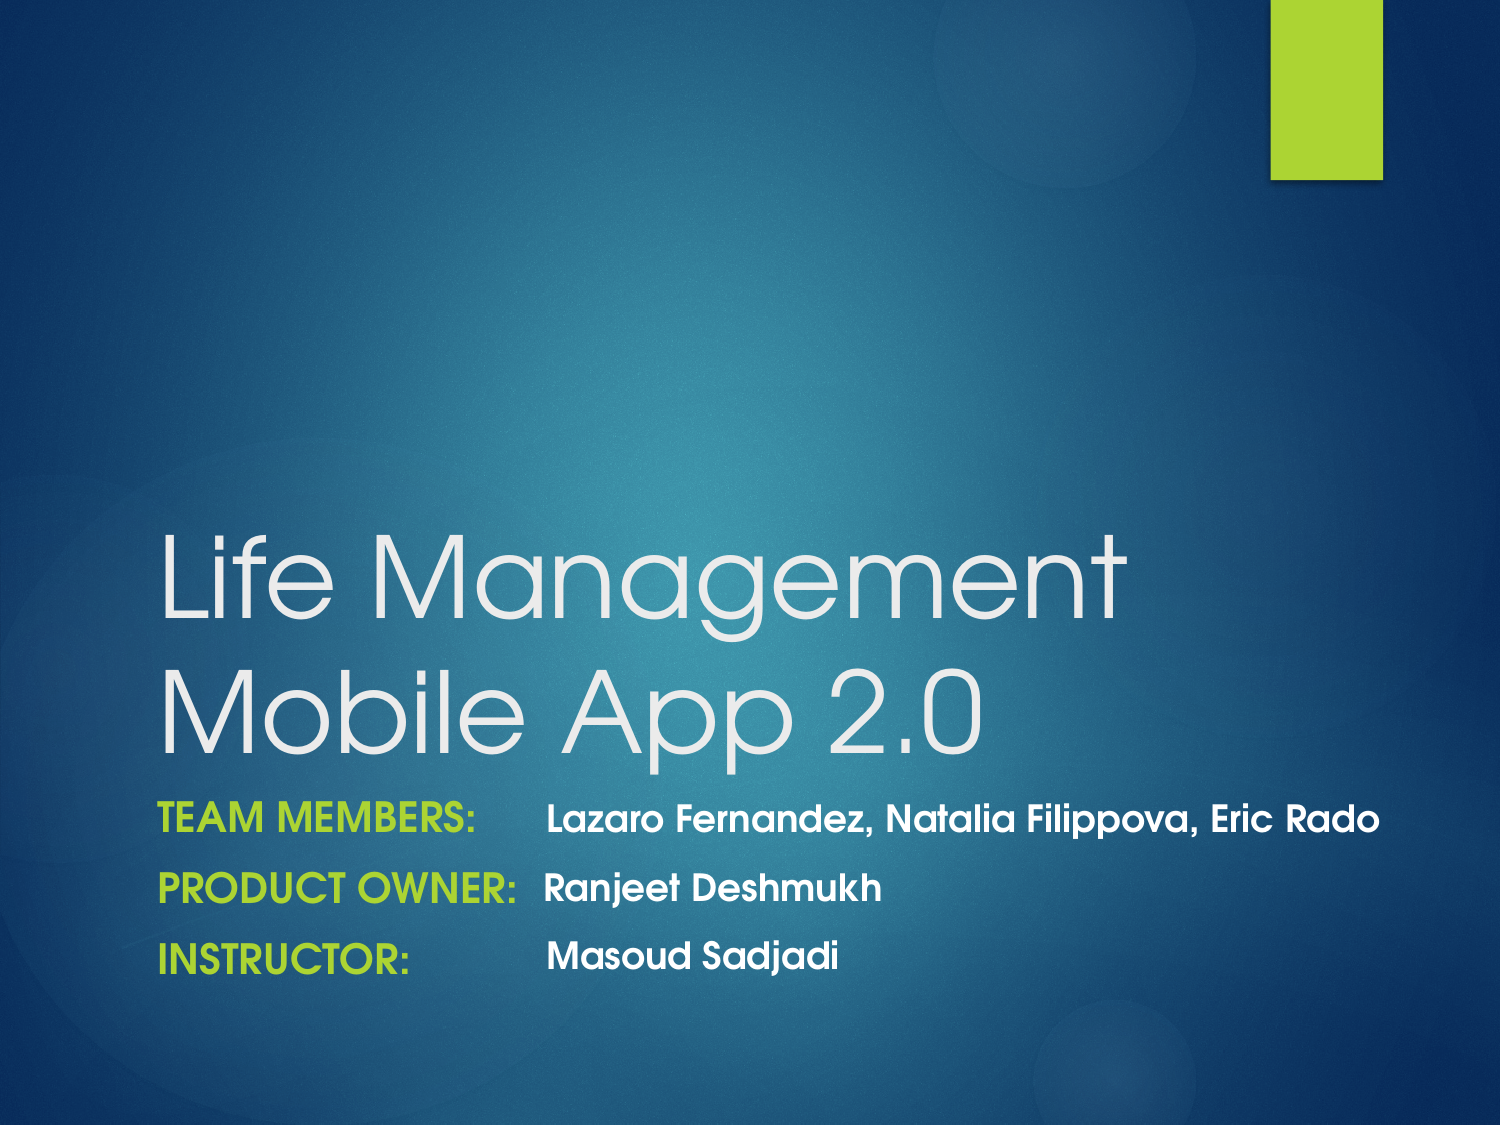

# Life Management Mobile App 2.0
Team Members:
Product owner:
Instructor:
   Lazaro Fernandez, Natalia Filippova, Eric Rado
Ranjeet Deshmukh
 Masoud Sadjadi